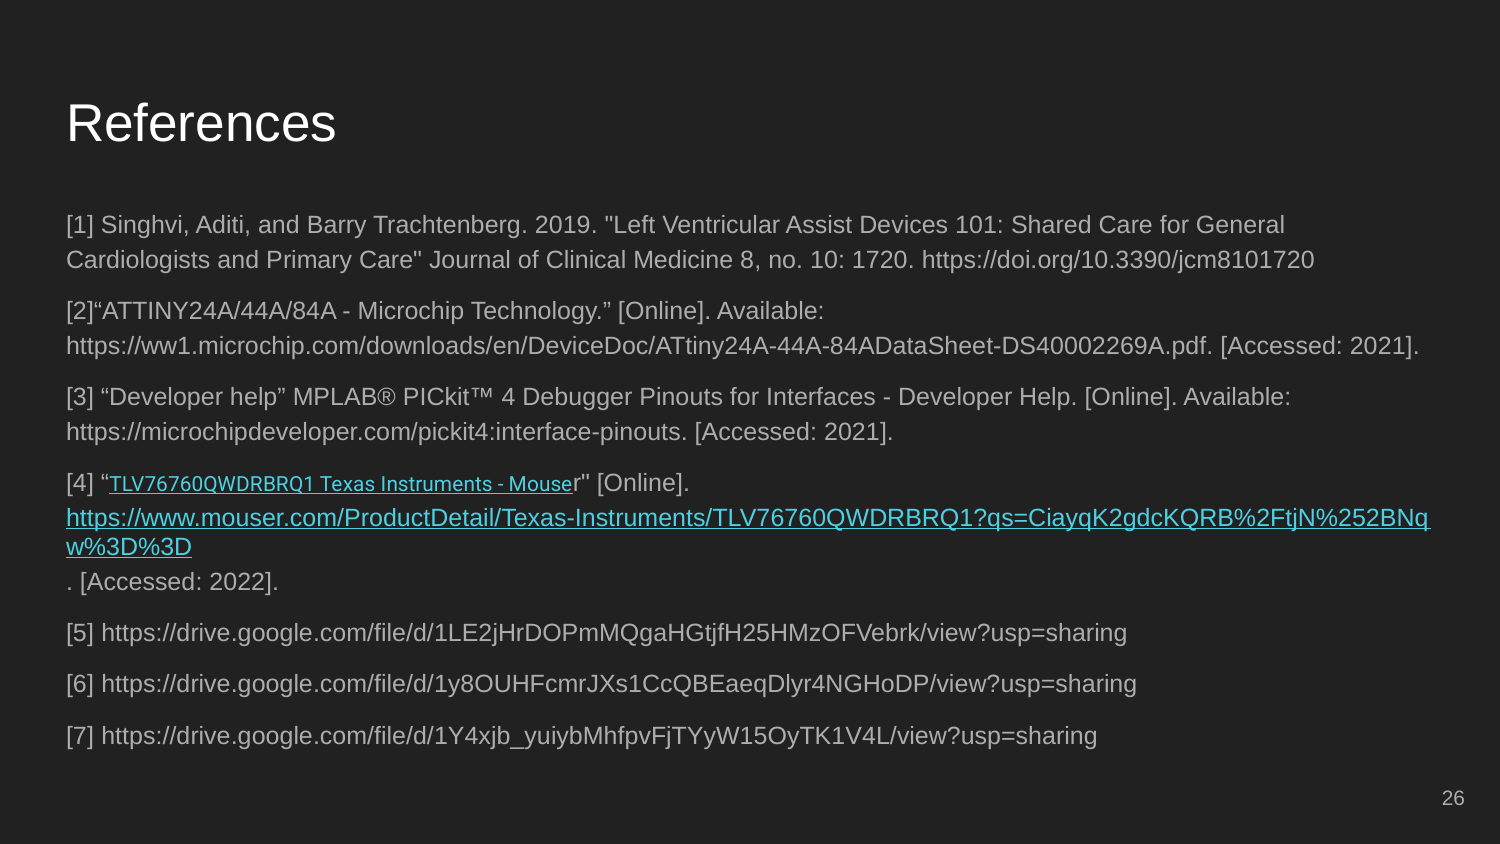

# References
[1] Singhvi, Aditi, and Barry Trachtenberg. 2019. "Left Ventricular Assist Devices 101: Shared Care for General Cardiologists and Primary Care" Journal of Clinical Medicine 8, no. 10: 1720. https://doi.org/10.3390/jcm8101720
[2]“ATTINY24A/44A/84A - Microchip Technology.” [Online]. Available: https://ww1.microchip.com/downloads/en/DeviceDoc/ATtiny24A-44A-84ADataSheet-DS40002269A.pdf. [Accessed: 2021].
[3] “Developer help” MPLAB® PICkit™ 4 Debugger Pinouts for Interfaces - Developer Help. [Online]. Available: https://microchipdeveloper.com/pickit4:interface-pinouts. [Accessed: 2021].
[4] “TLV76760QWDRBRQ1 Texas Instruments - Mouser" [Online]. https://www.mouser.com/ProductDetail/Texas-Instruments/TLV76760QWDRBRQ1?qs=CiayqK2gdcKQRB%2FtjN%252BNqw%3D%3D. [Accessed: 2022].
[5] https://drive.google.com/file/d/1LE2jHrDOPmMQgaHGtjfH25HMzOFVebrk/view?usp=sharing
[6] https://drive.google.com/file/d/1y8OUHFcmrJXs1CcQBEaeqDlyr4NGHoDP/view?usp=sharing
[7] https://drive.google.com/file/d/1Y4xjb_yuiybMhfpvFjTYyW15OyTK1V4L/view?usp=sharing

26